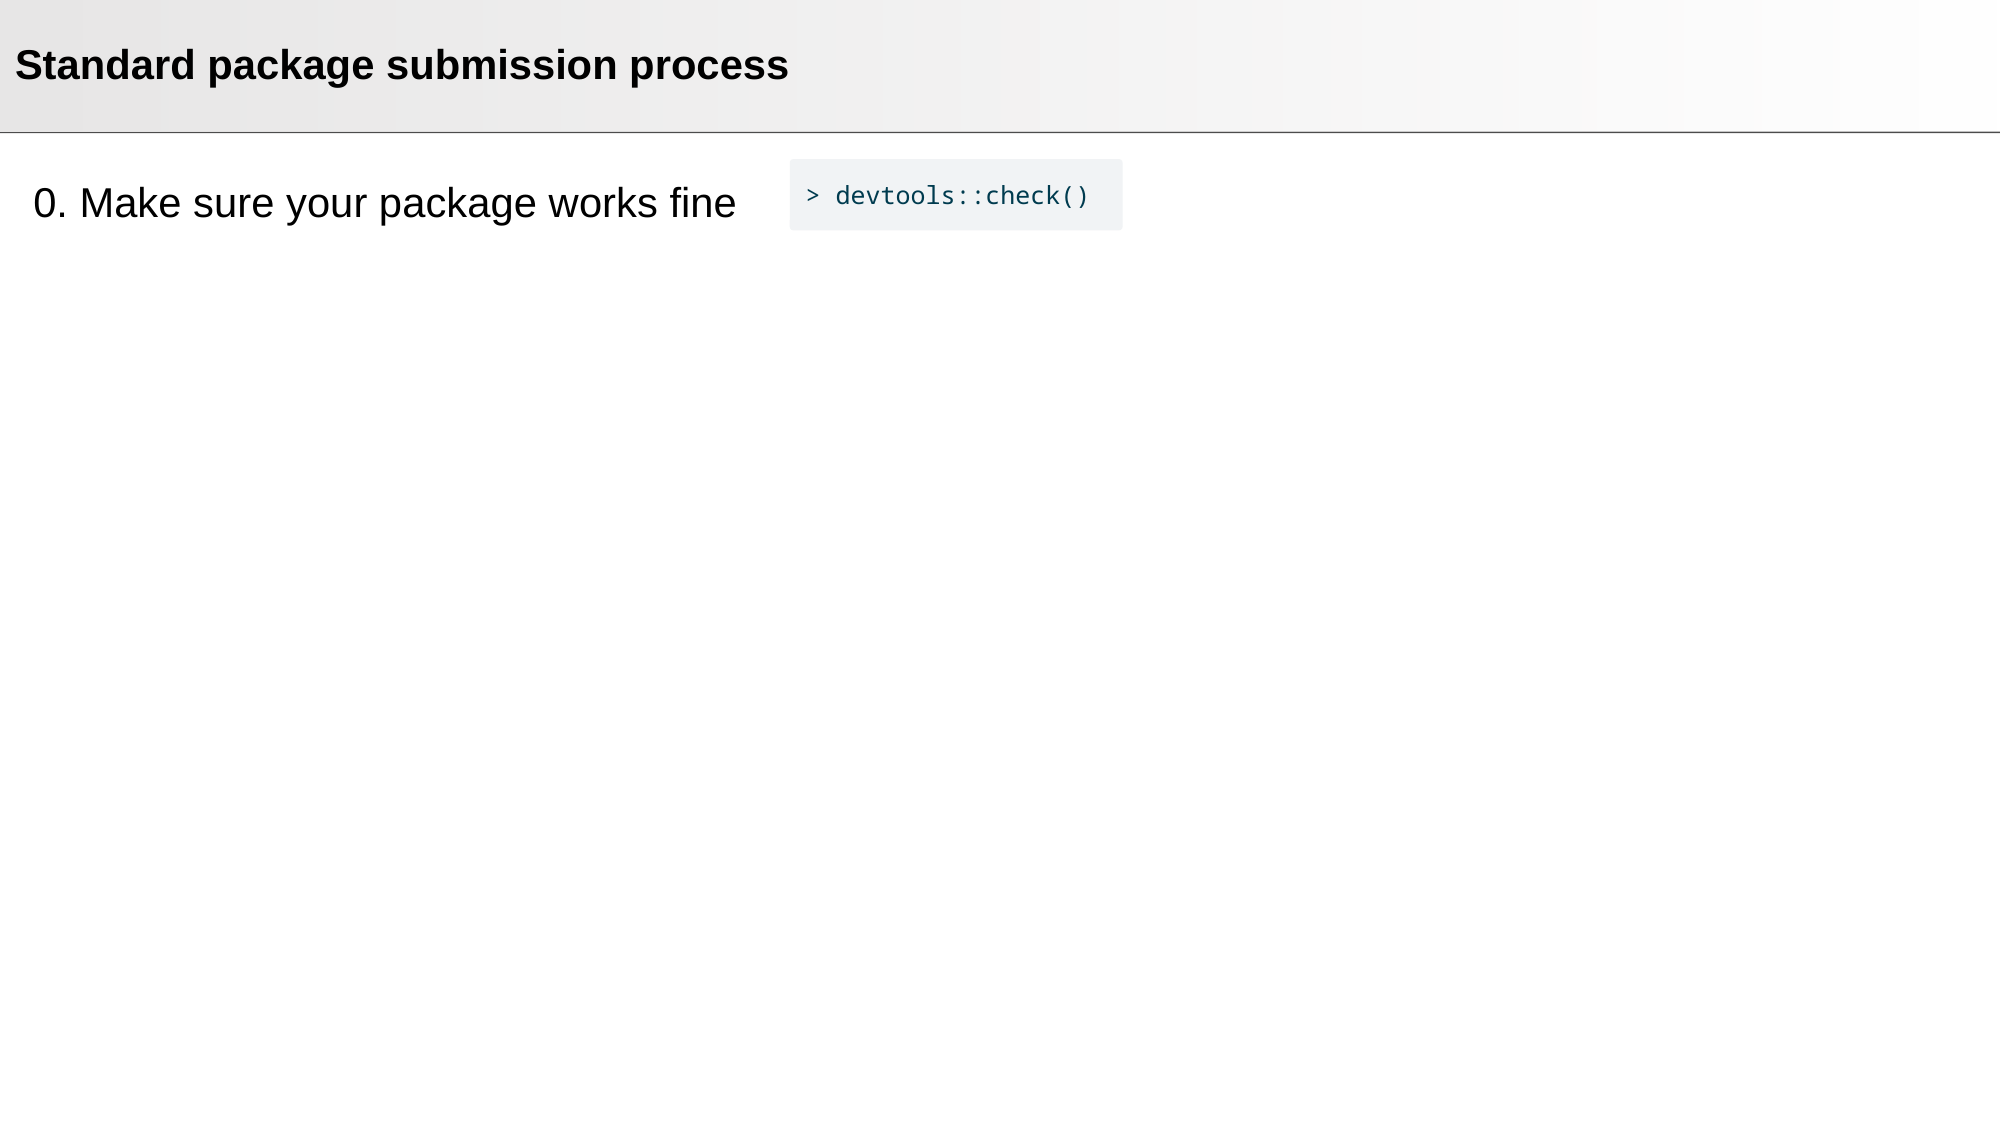

# Standard package submission process
0. Make sure your package works fine

> devtools::check()